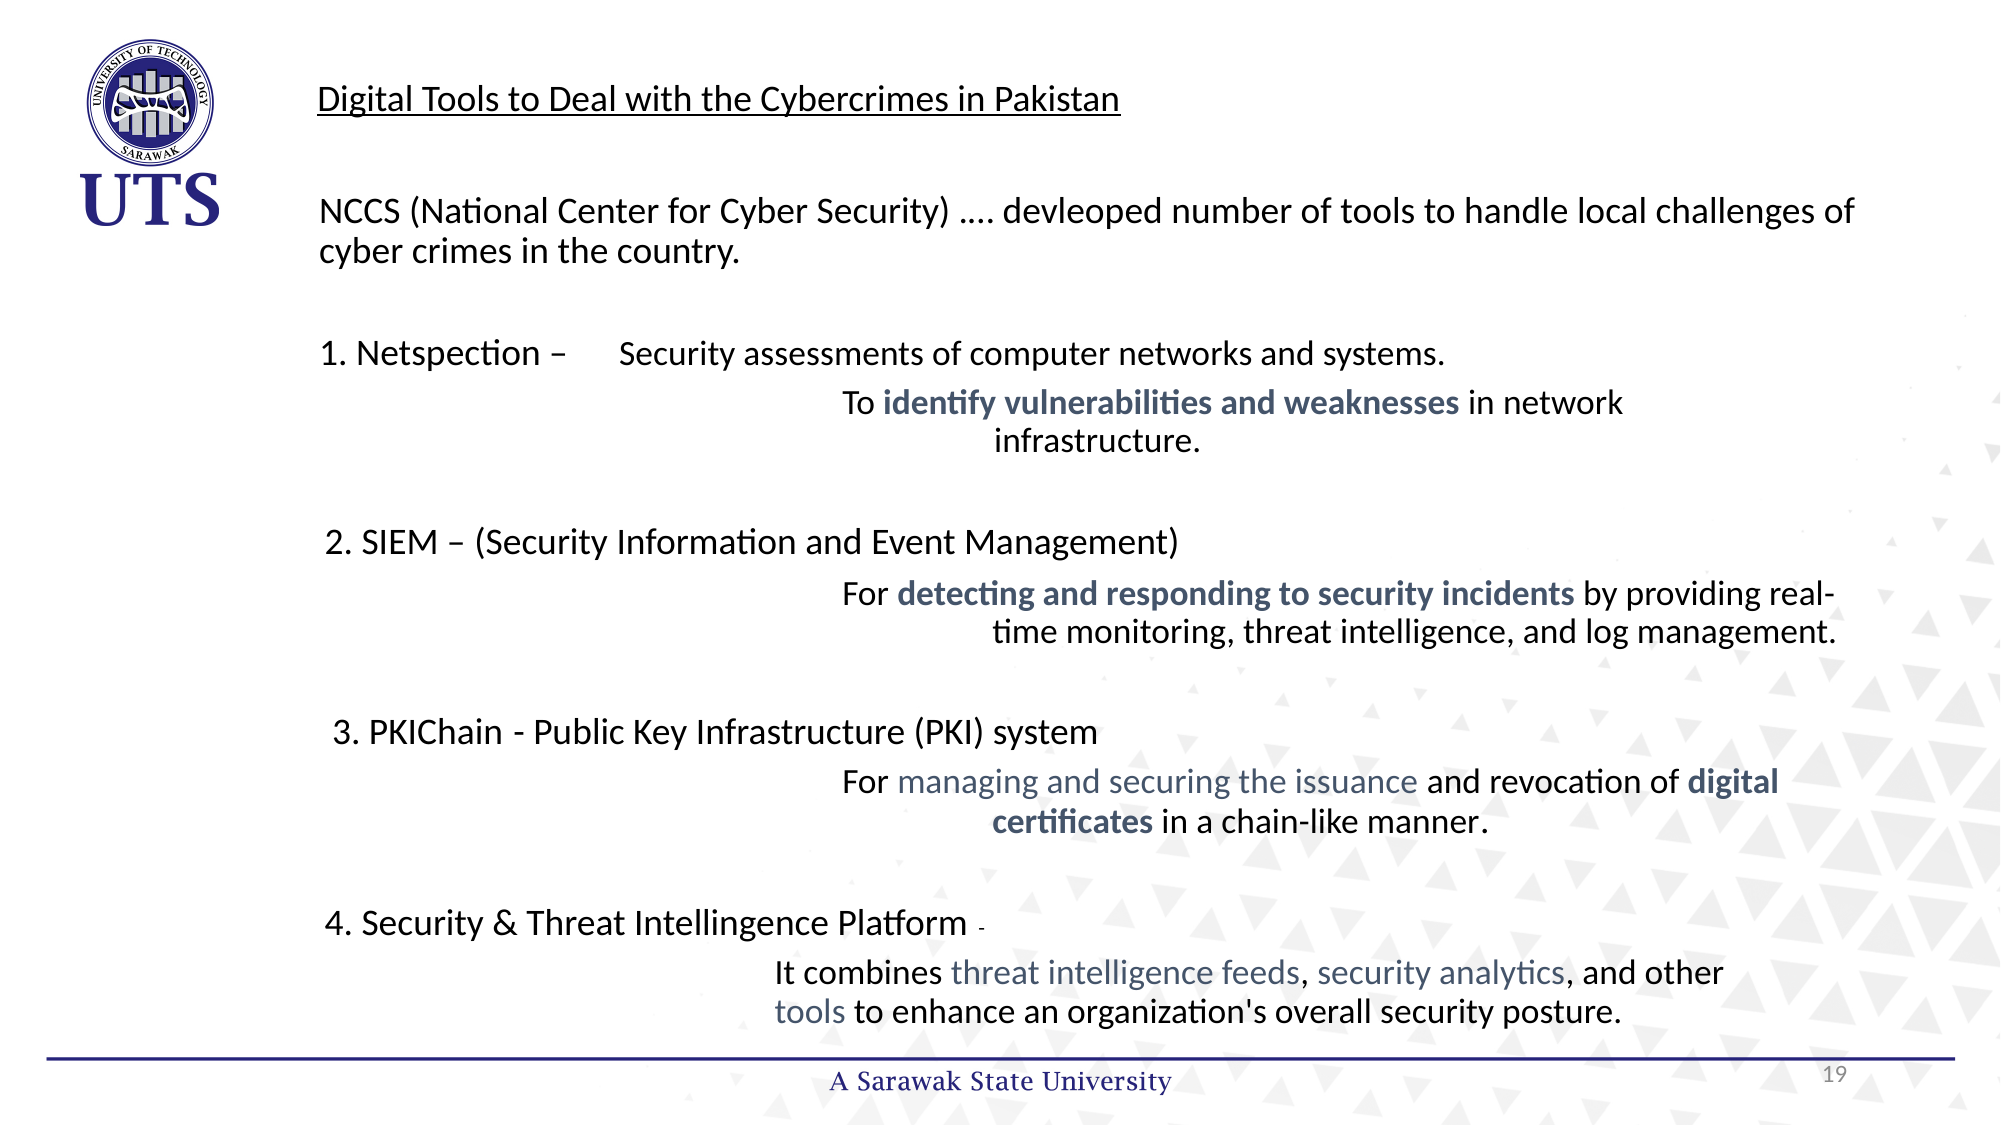

Digital Tools to Deal with the Cybercrimes in Pakistan

NCCS (National Center for Cyber Security) .… devleoped number of tools to handle local challenges of cyber crimes in the country.

1. Netspection –	Security assessments of computer networks and systems.
			To identify vulnerabilities and weaknesses in network 				                   infrastructure.

2. SIEM – (Security Information and Event Management)
			For detecting and responding to security incidents by providing real-				time monitoring, threat intelligence, and log management.

3. PKIChain  - Public Key Infrastructure (PKI) system
			For managing and securing the issuance and revocation of digital 				certificates in a chain-like manner.

4. Security & Threat Intellingence Platform  -
			It combines threat intelligence feeds, security analytics, and other 				tools to enhance an organization's overall security posture.

19